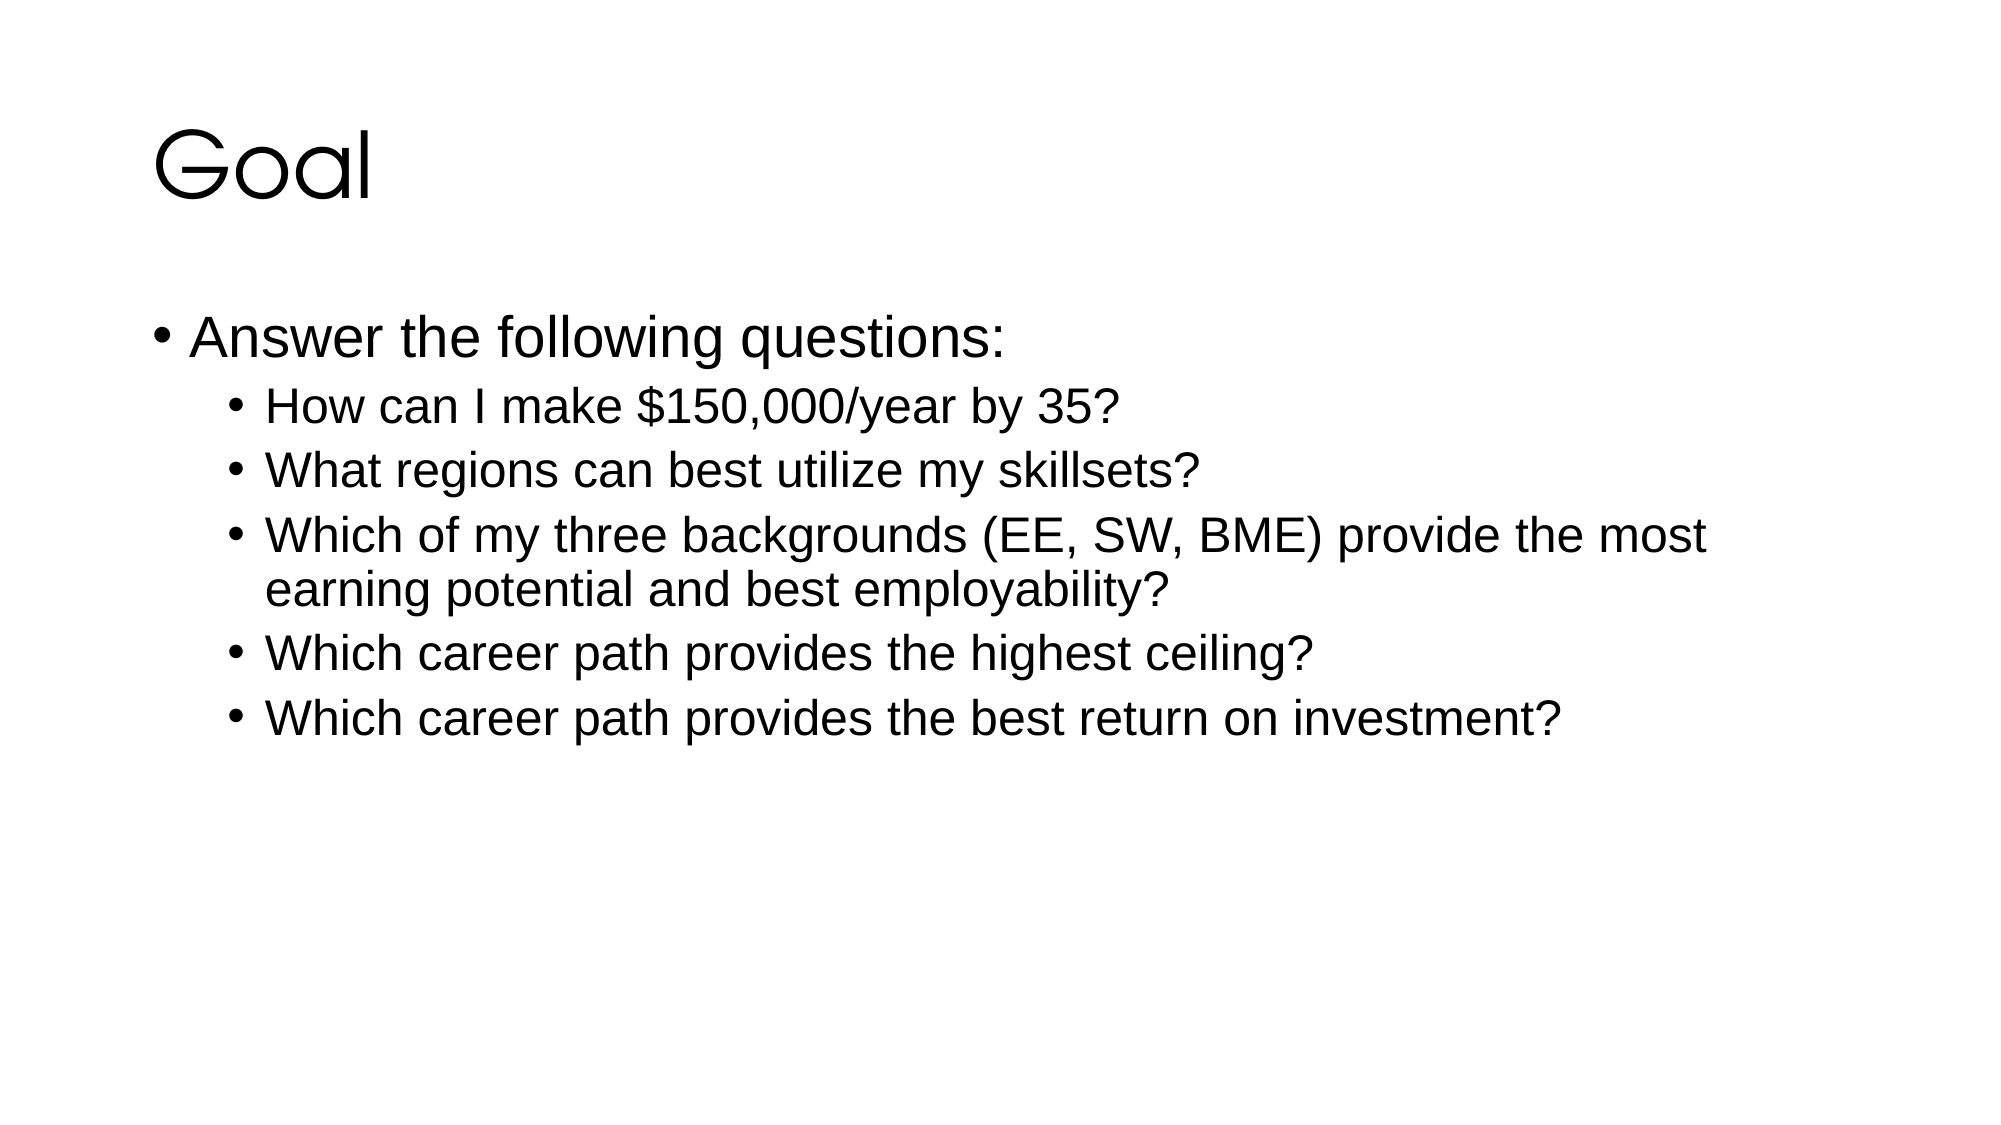

# Goal
Answer the following questions:
How can I make $150,000/year by 35?
What regions can best utilize my skillsets?
Which of my three backgrounds (EE, SW, BME) provide the most earning potential and best employability?
Which career path provides the highest ceiling?
Which career path provides the best return on investment?